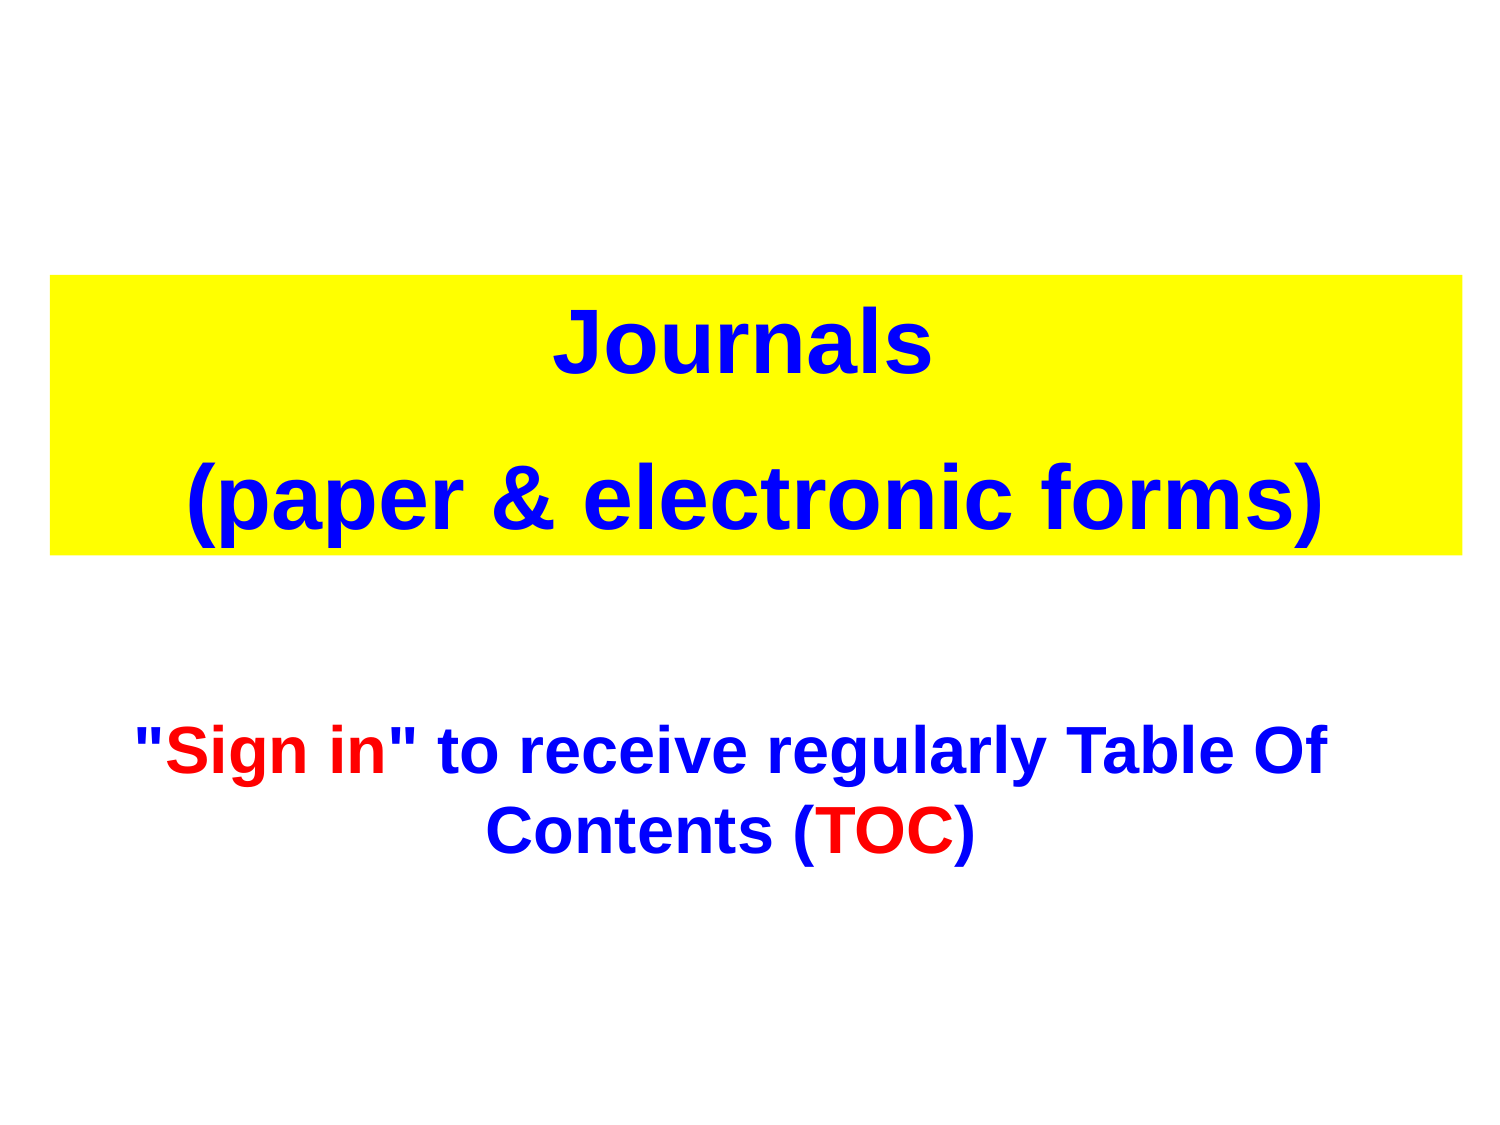

Journals
(paper & electronic forms)
"Sign in" to receive regularly Table Of Contents (TOC)